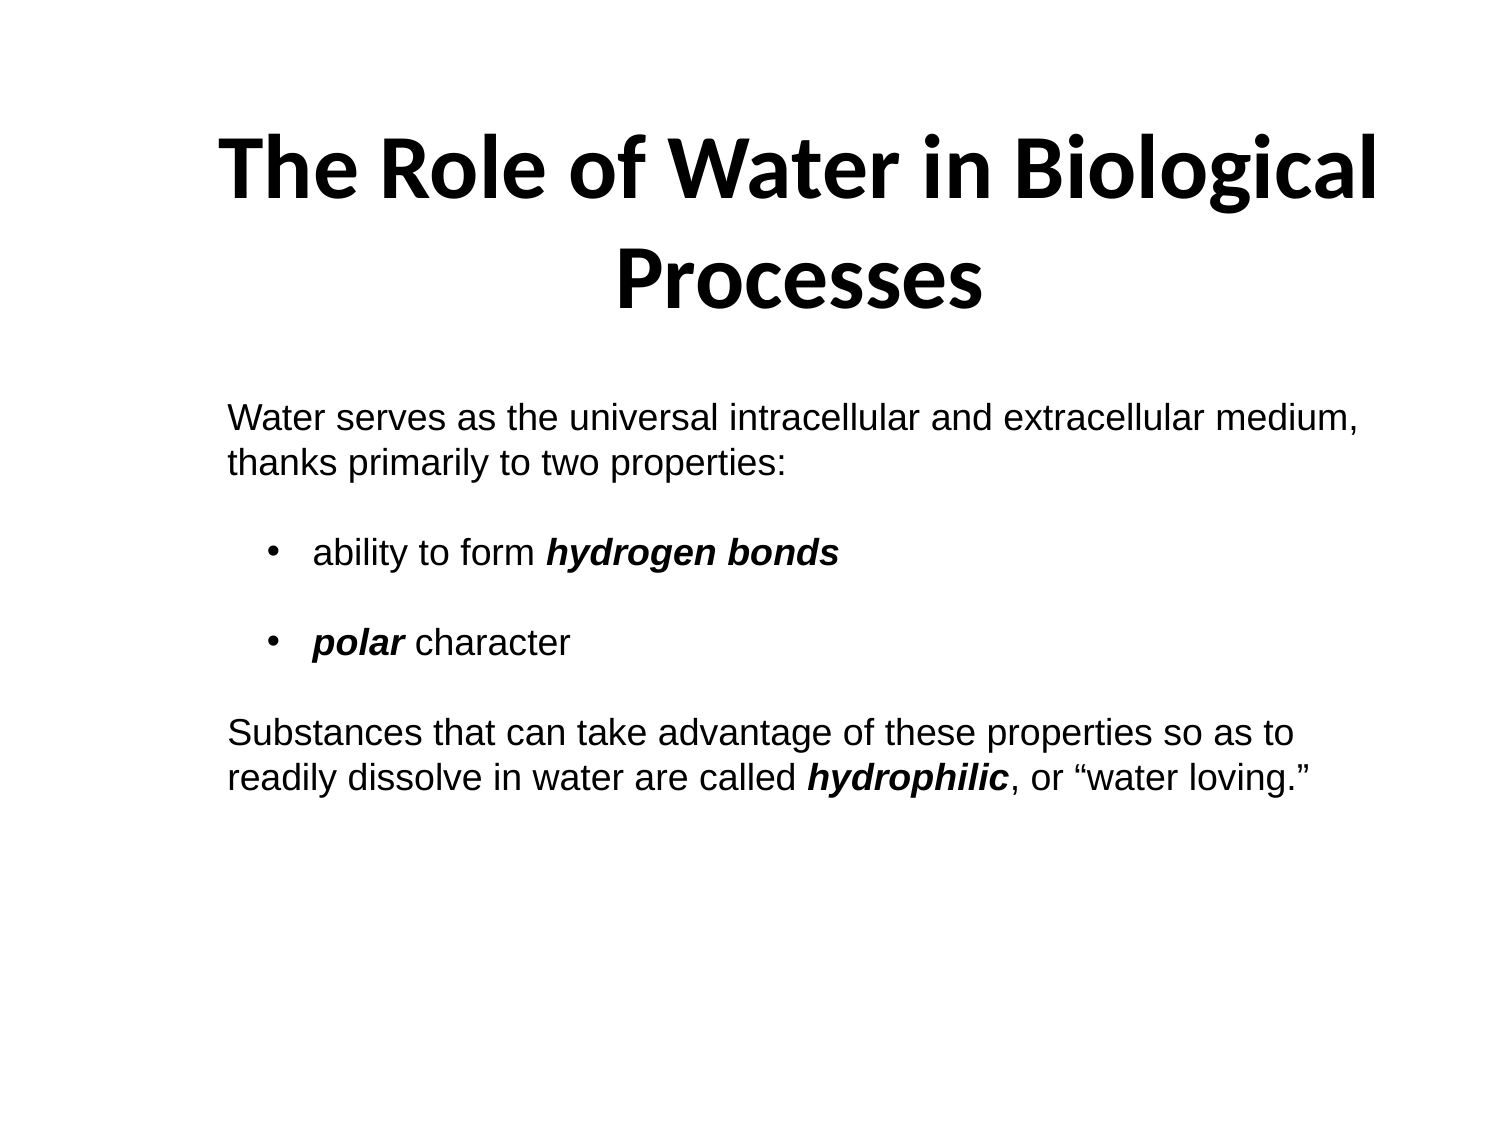

The Role of Water in Biological Processes
Water serves as the universal intracellular and extracellular medium, thanks primarily to two properties:

 ability to form hydrogen bonds

 polar character

Substances that can take advantage of these properties so as to readily dissolve in water are called hydrophilic, or “water loving.”